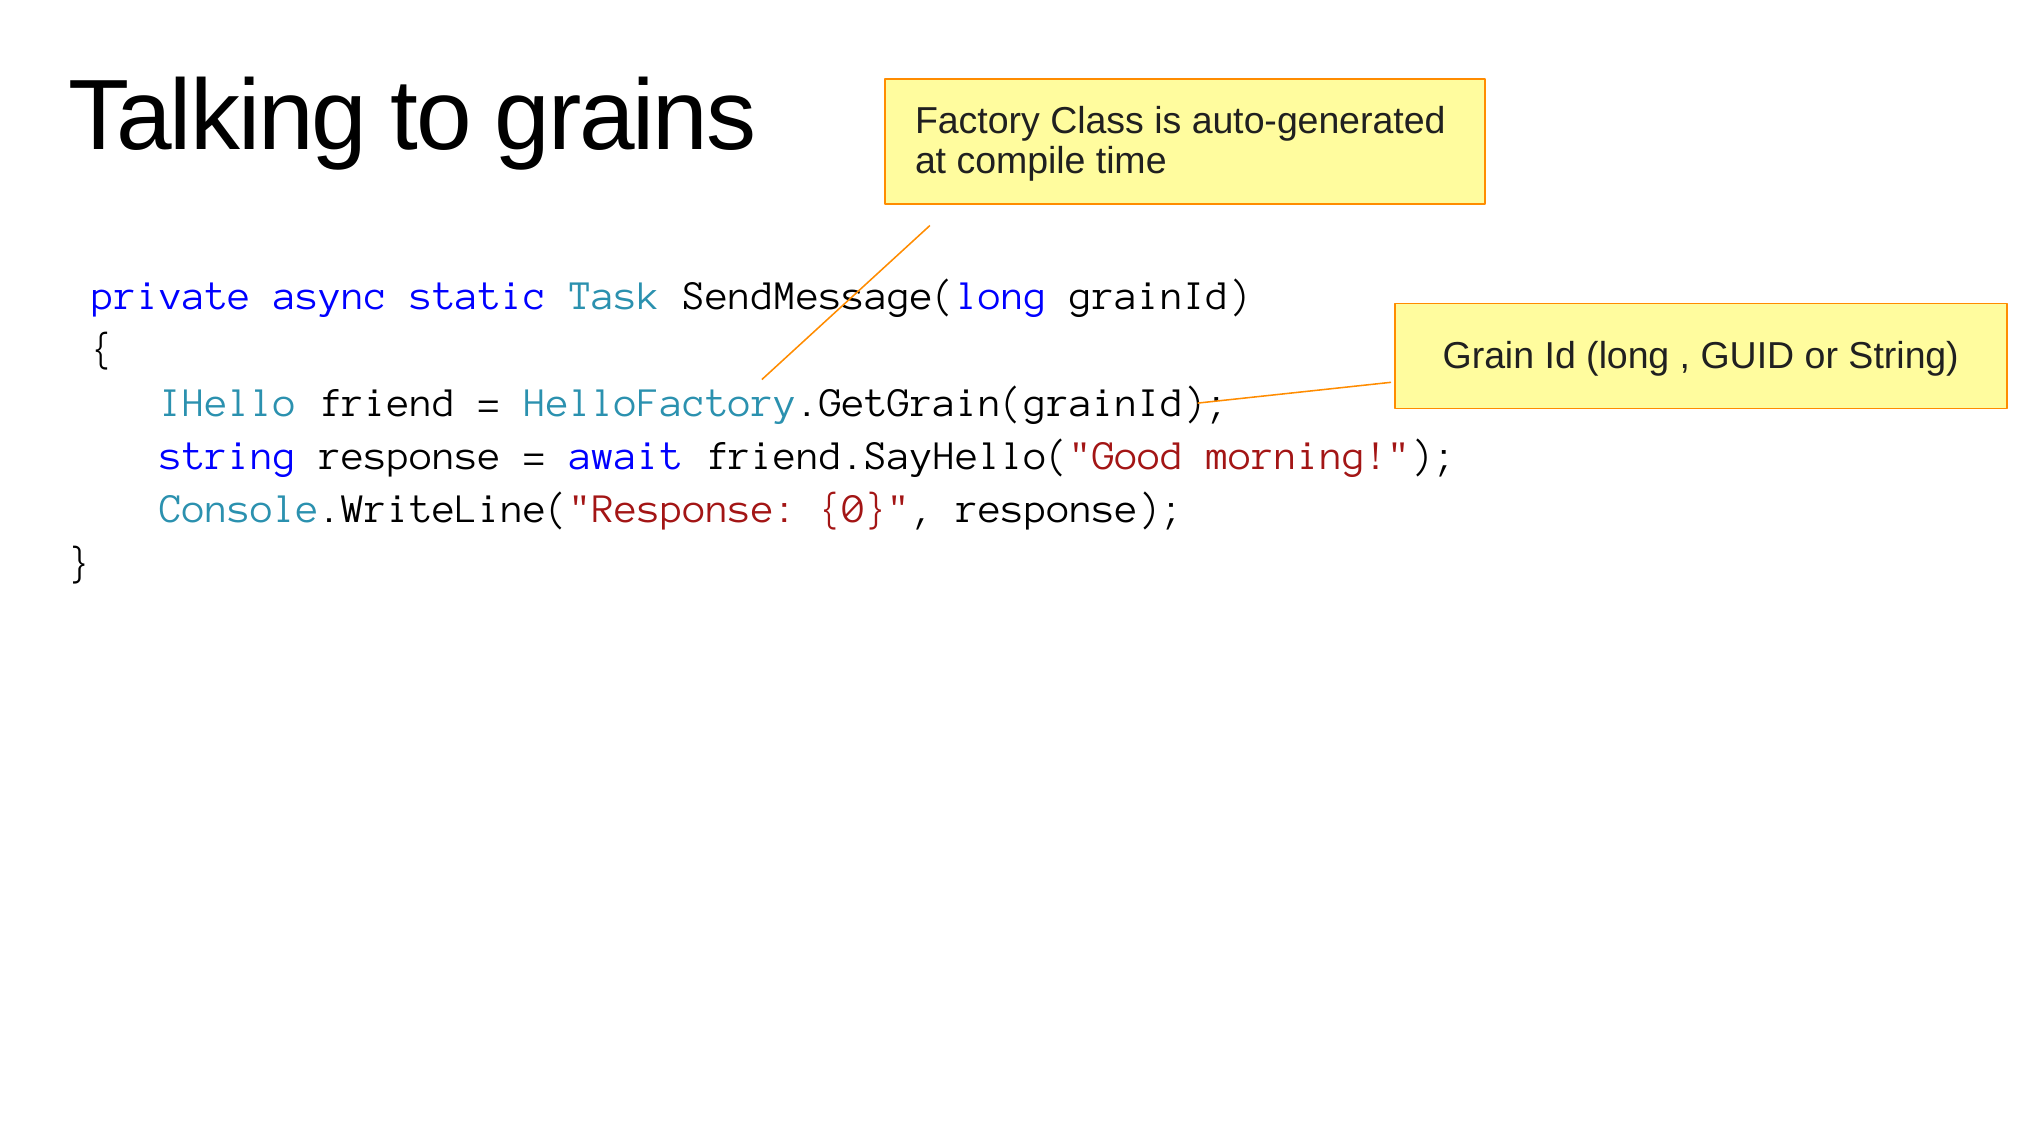

# Talking to grains
Factory Class is auto-generated at compile time
 private async static Task SendMessage(long grainId)
 {
    IHello friend = HelloFactory.GetGrain(grainId);
    string response = await friend.SayHello("Good morning!");
    Console.WriteLine("Response: {0}", response);
}
Grain Id (long , GUID or String)